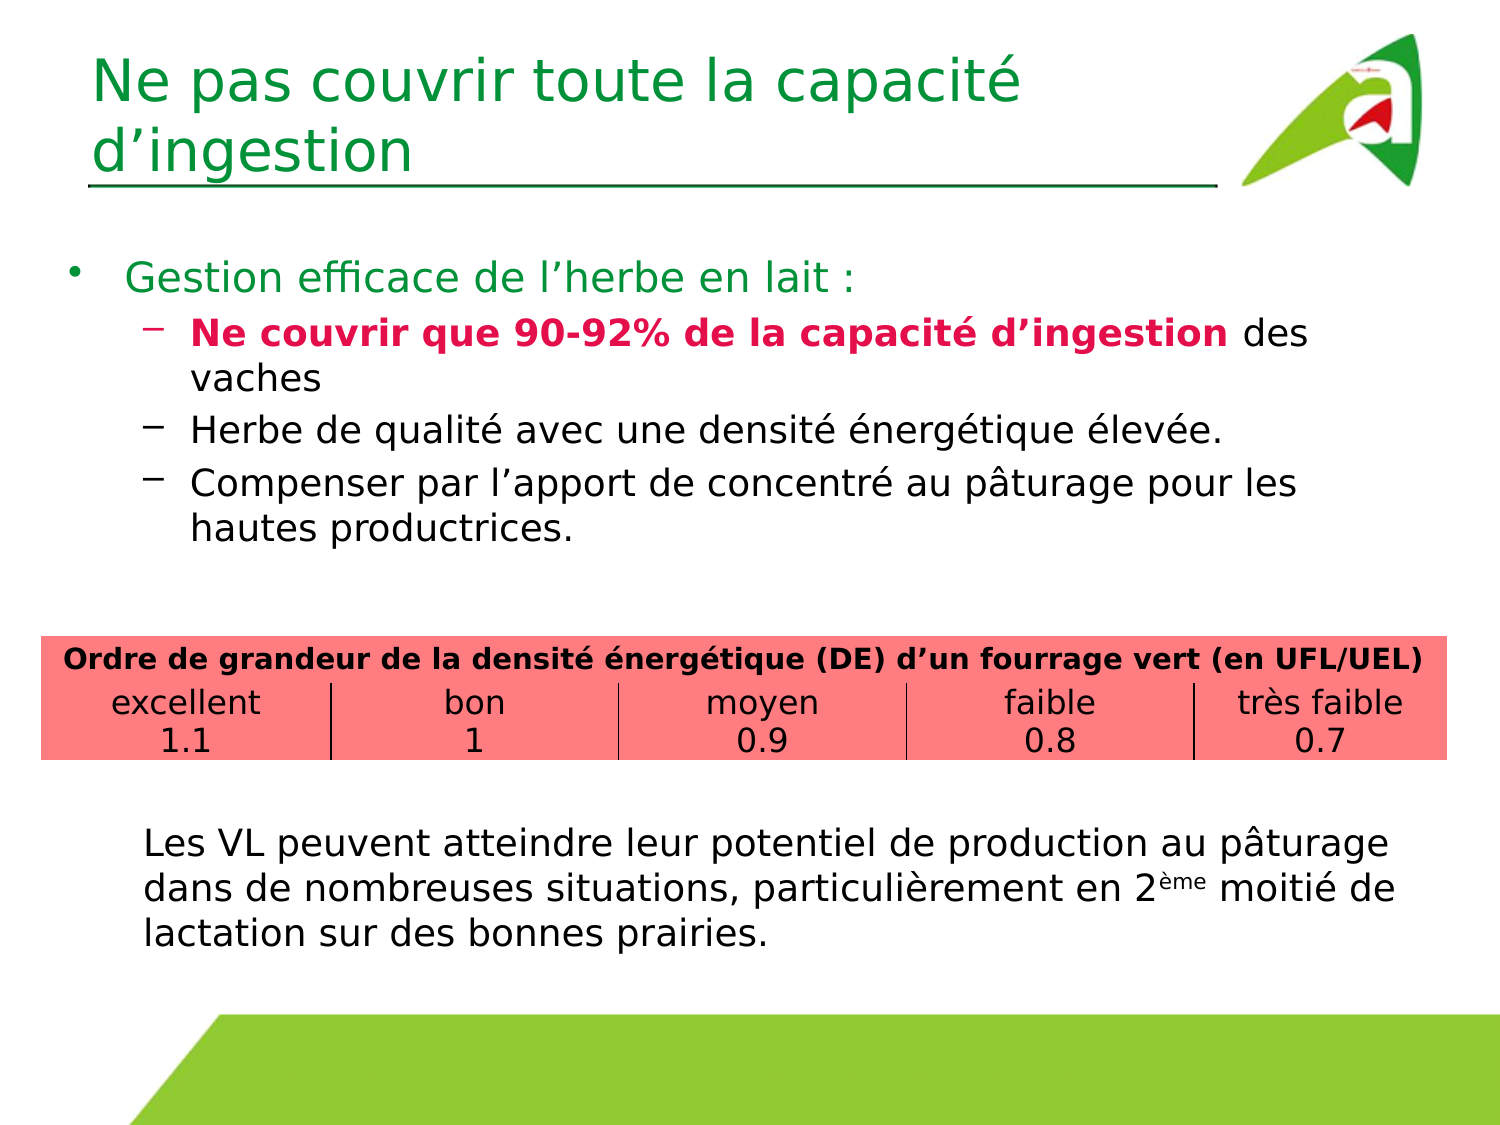

# Ne pas couvrir toute la capacité d’ingestion
Gestion efficace de l’herbe en lait :
Ne couvrir que 90-92% de la capacité d’ingestion des vaches
Herbe de qualité avec une densité énergétique élevée.
Compenser par l’apport de concentré au pâturage pour les hautes productrices.

Les VL peuvent atteindre leur potentiel de production au pâturage dans de nombreuses situations, particulièrement en 2ème moitié de lactation sur des bonnes prairies.

| Ordre de grandeur de la densité énergétique (DE) d’un fourrage vert (en UFL/UEL) |  |  |  |  |
| --- | --- | --- | --- | --- |
| excellent | bon | moyen | faible | très faible |
| 1.1 | 1 | 0.9 | 0.8 | 0.7 |